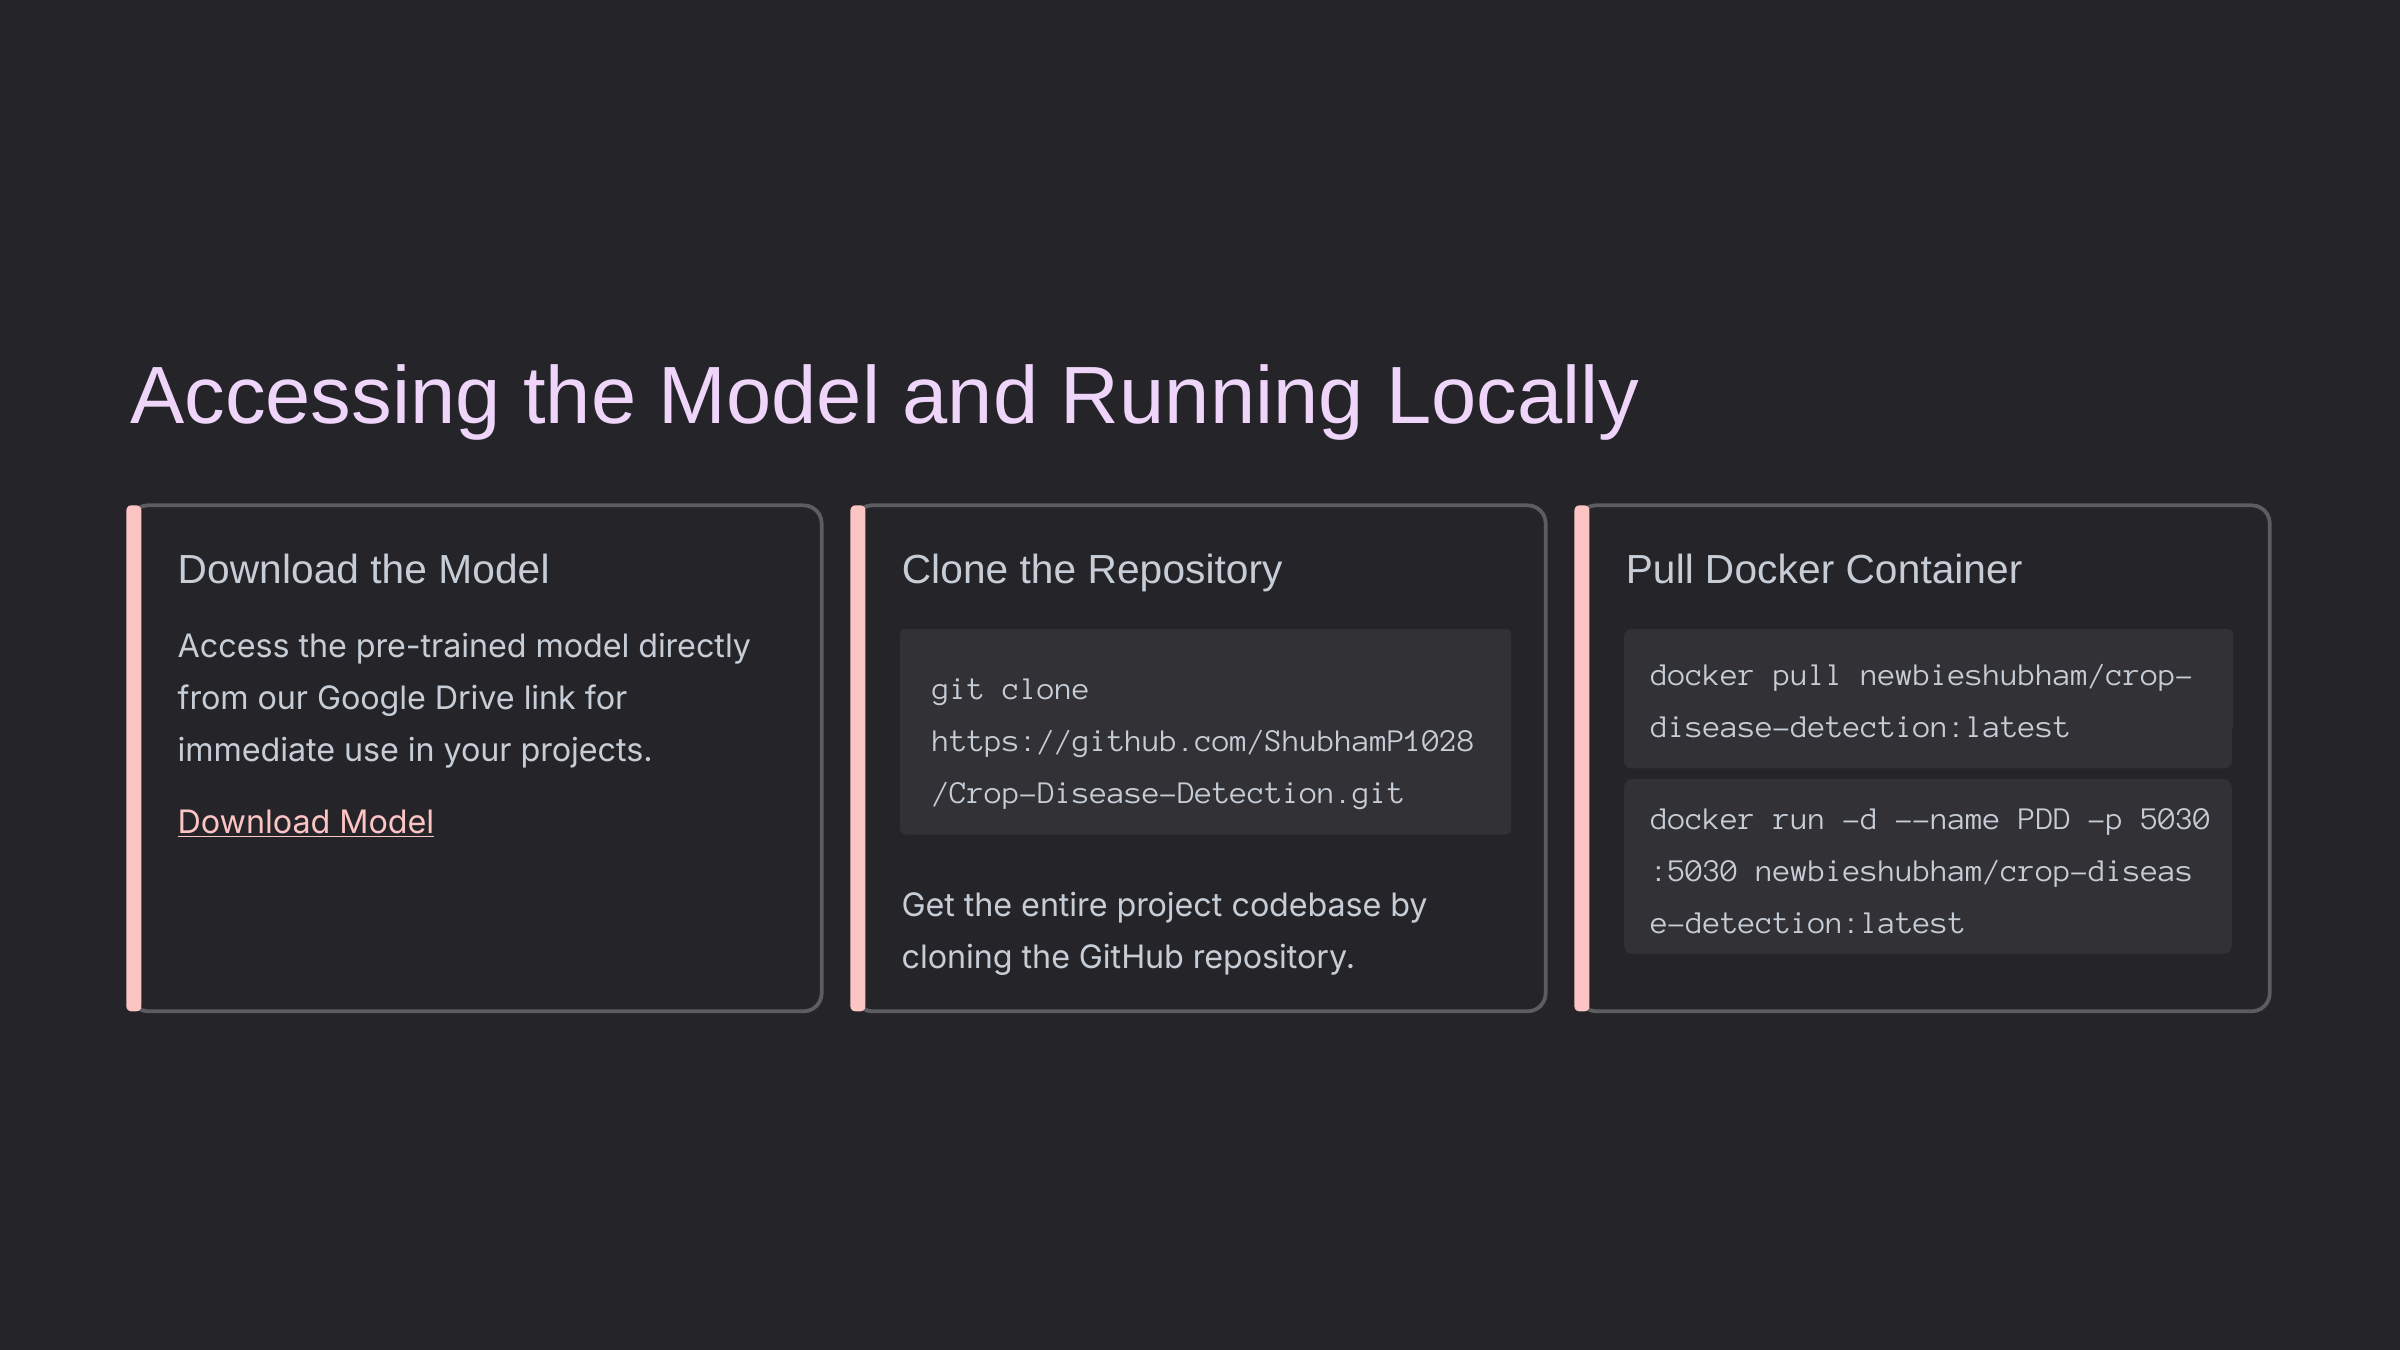

Accessing the Model and Running Locally

Download the Model
Clone the Repository
Pull Docker Container
Access the pre-trained model directly from our Google Drive link for immediate use in your projects.

docker pull newbieshubham/crop-
disease-detection:latest
git clone https://github.com/ShubhamP1028/Crop-Disease-Detection.git

docker run -d --name PDD -p 5030
:5030 newbieshubham/crop-diseas
e-detection:latest
Download Model
Get the entire project codebase by cloning the GitHub repository.